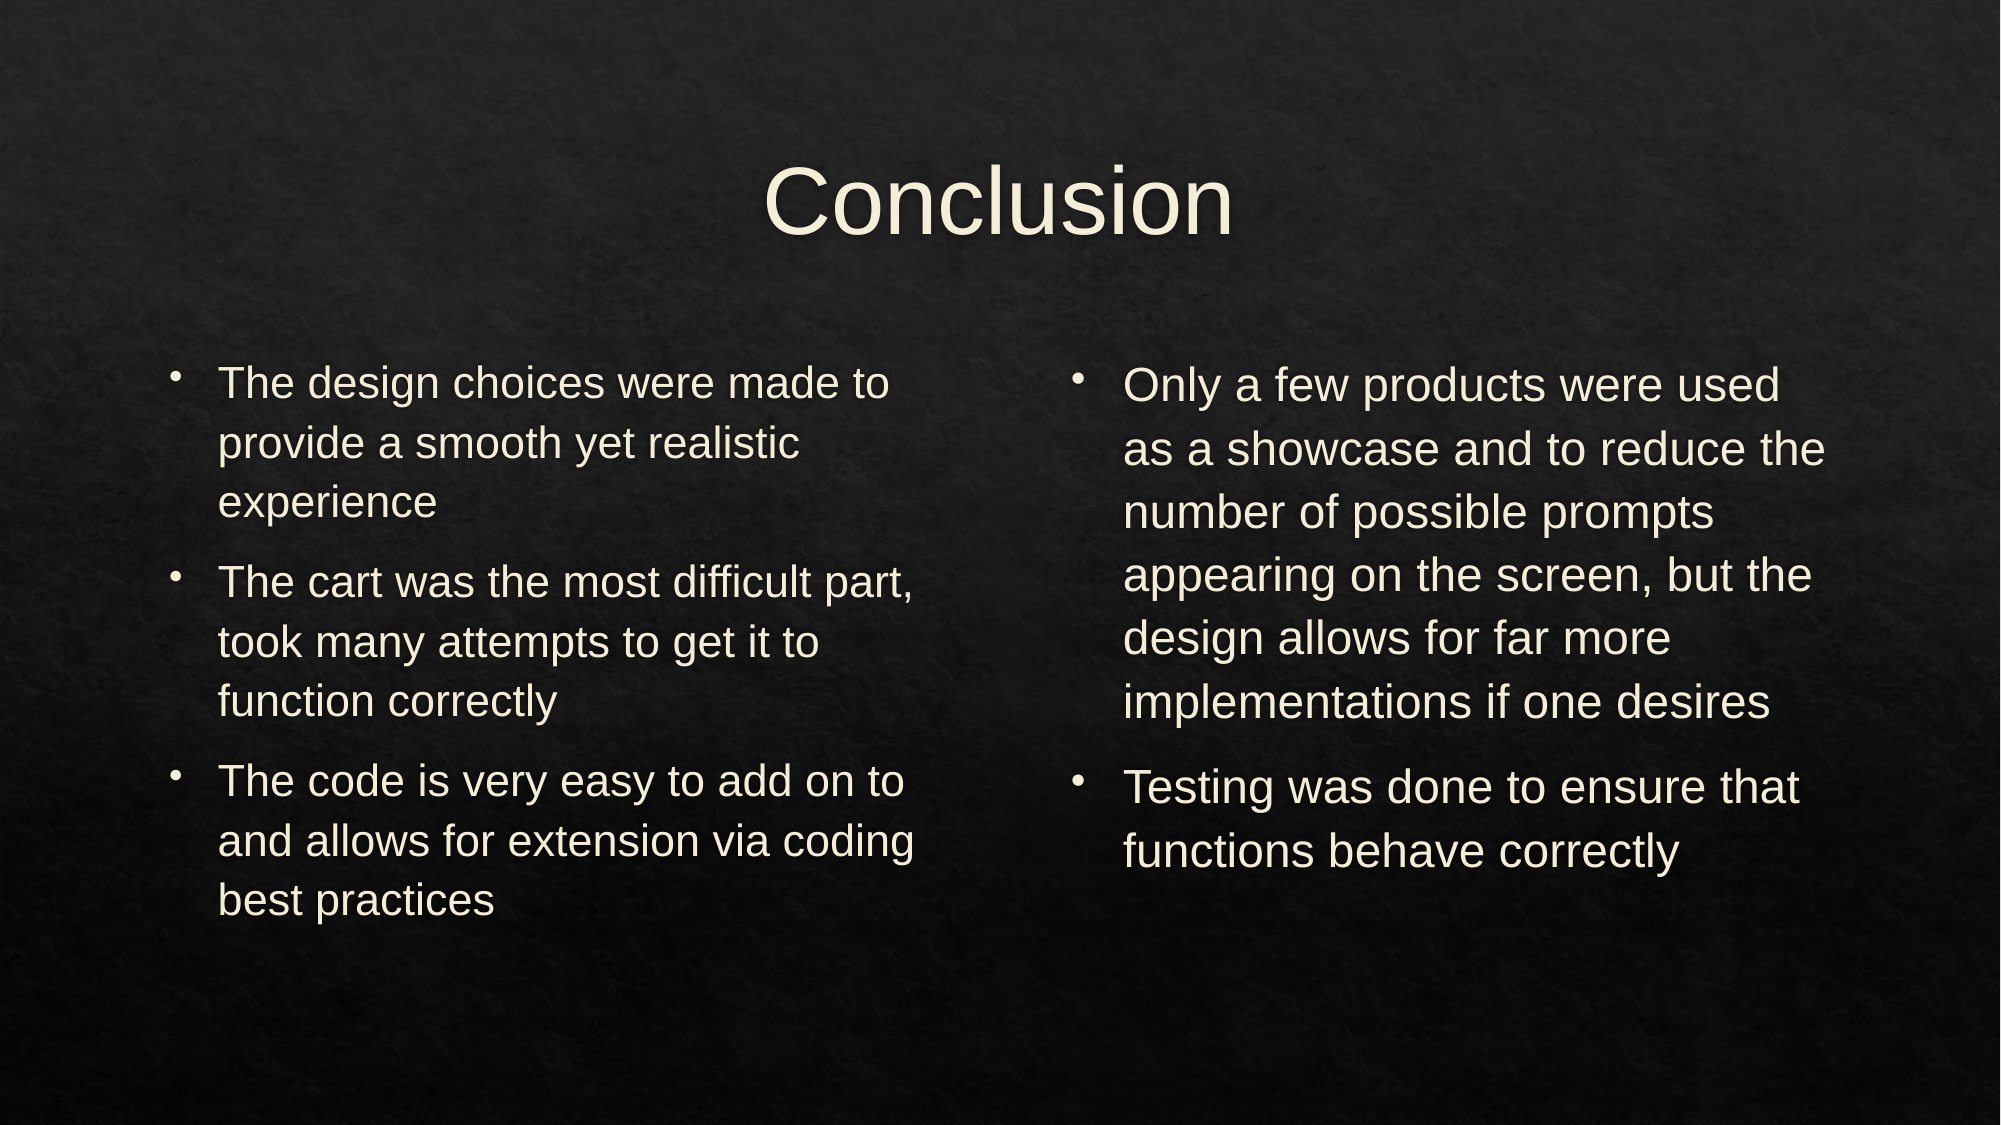

# Conclusion
The design choices were made to provide a smooth yet realistic experience
The cart was the most difficult part, took many attempts to get it to function correctly
The code is very easy to add on to and allows for extension via coding best practices
Only a few products were used as a showcase and to reduce the number of possible prompts appearing on the screen, but the design allows for far more implementations if one desires
Testing was done to ensure that functions behave correctly